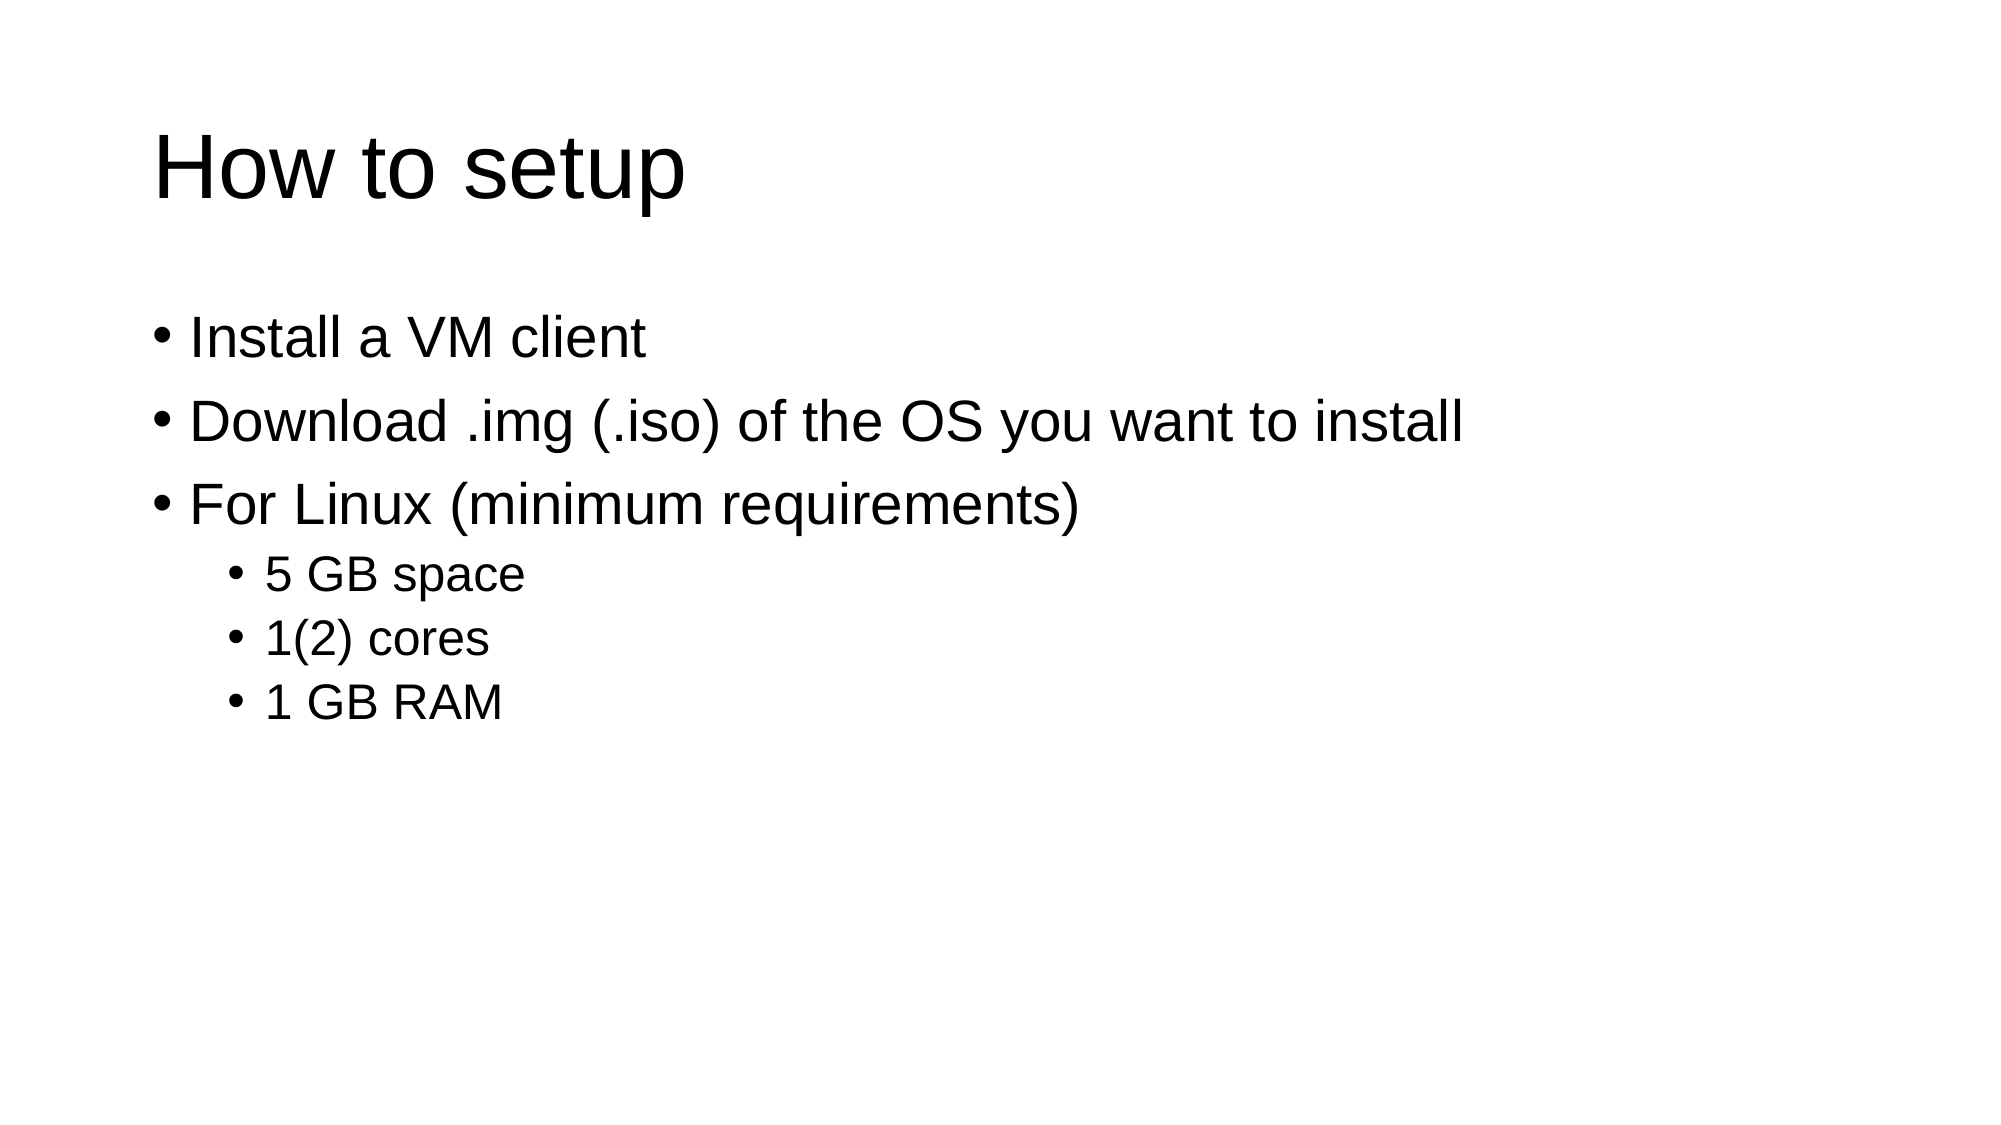

# How to setup
Install a VM client
Download .img (.iso) of the OS you want to install
For Linux (minimum requirements)
5 GB space
1(2) cores
1 GB RAM